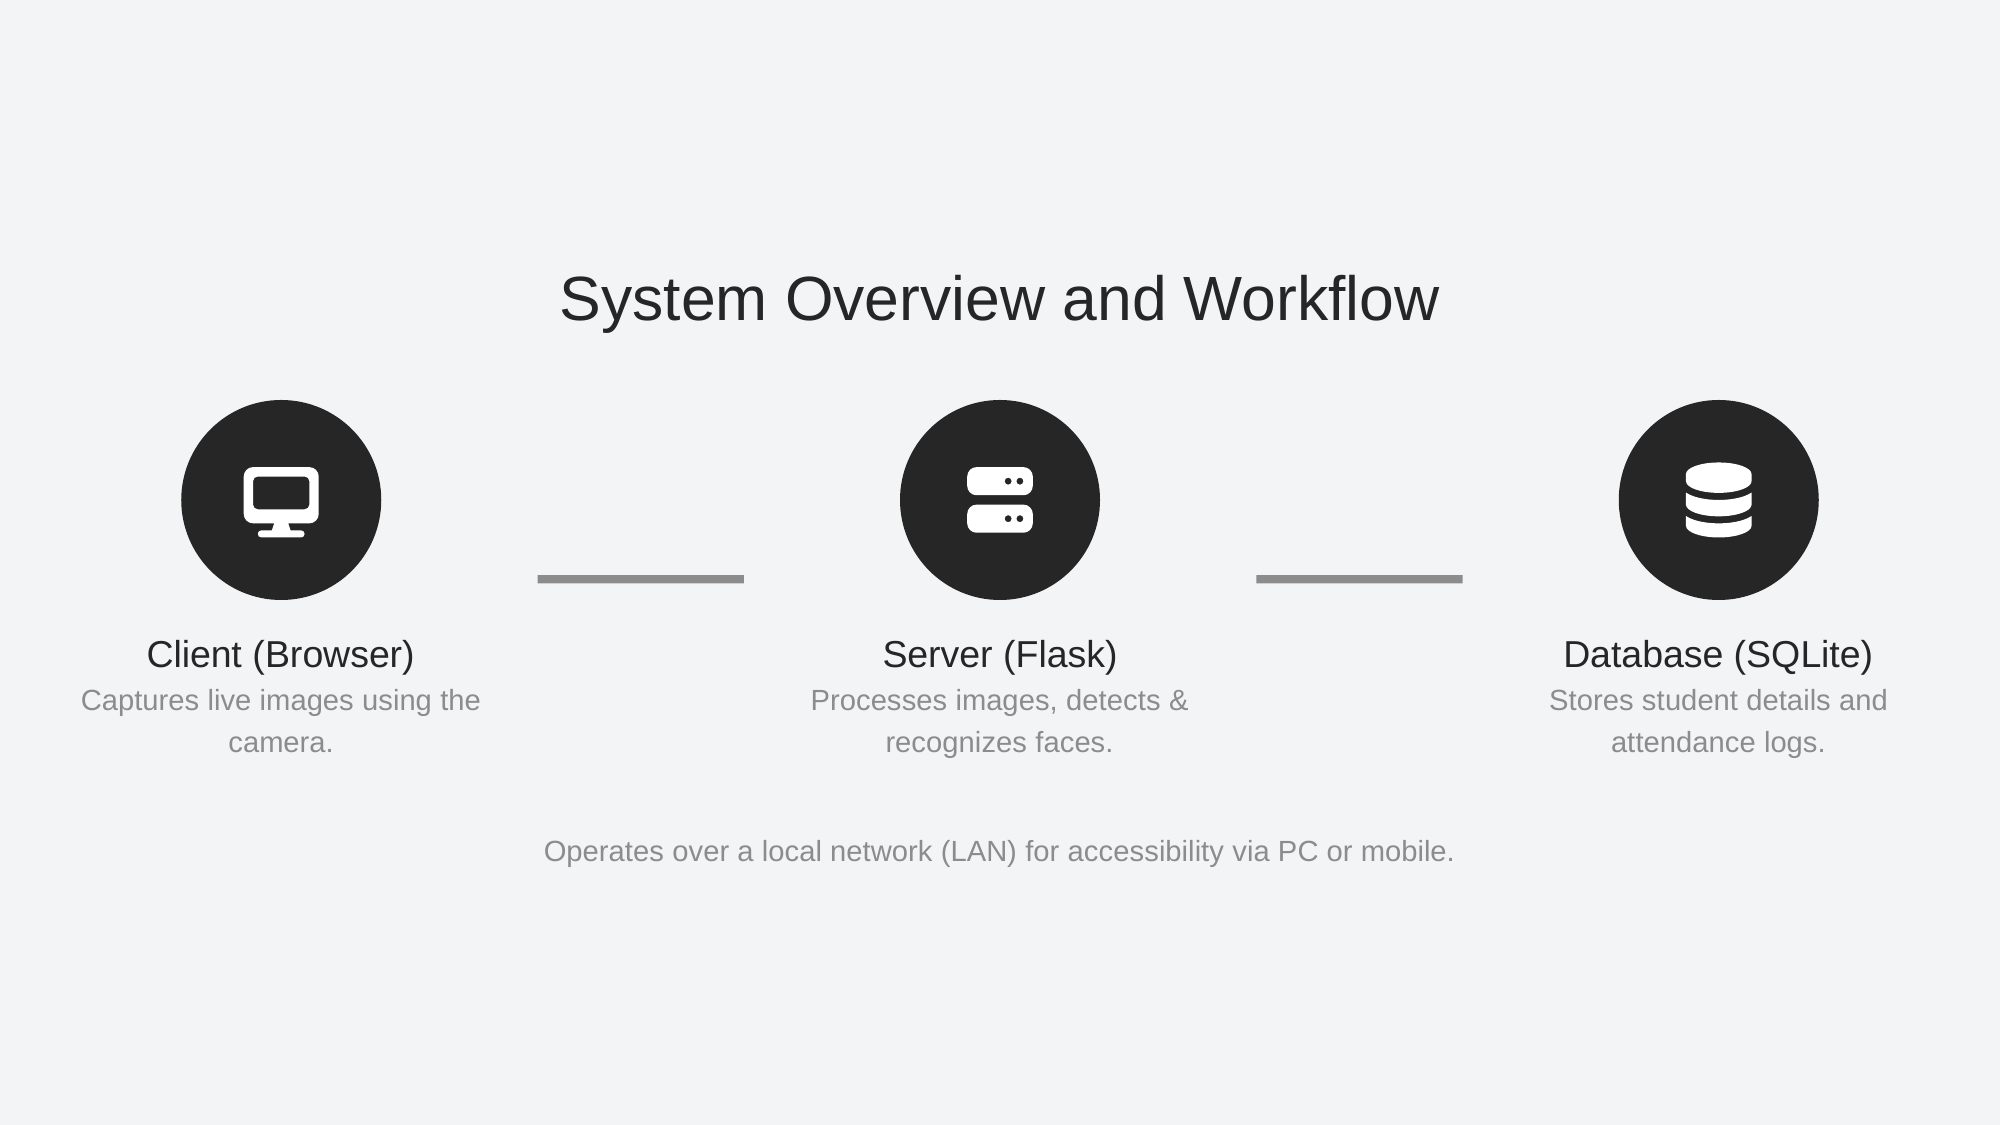

System Overview and Workflow

Client (Browser)
Server (Flask)
Database (SQLite)
Captures live images using the camera.
Processes images, detects & recognizes faces.
Stores student details and attendance logs.
Operates over a local network (LAN) for accessibility via PC or mobile.